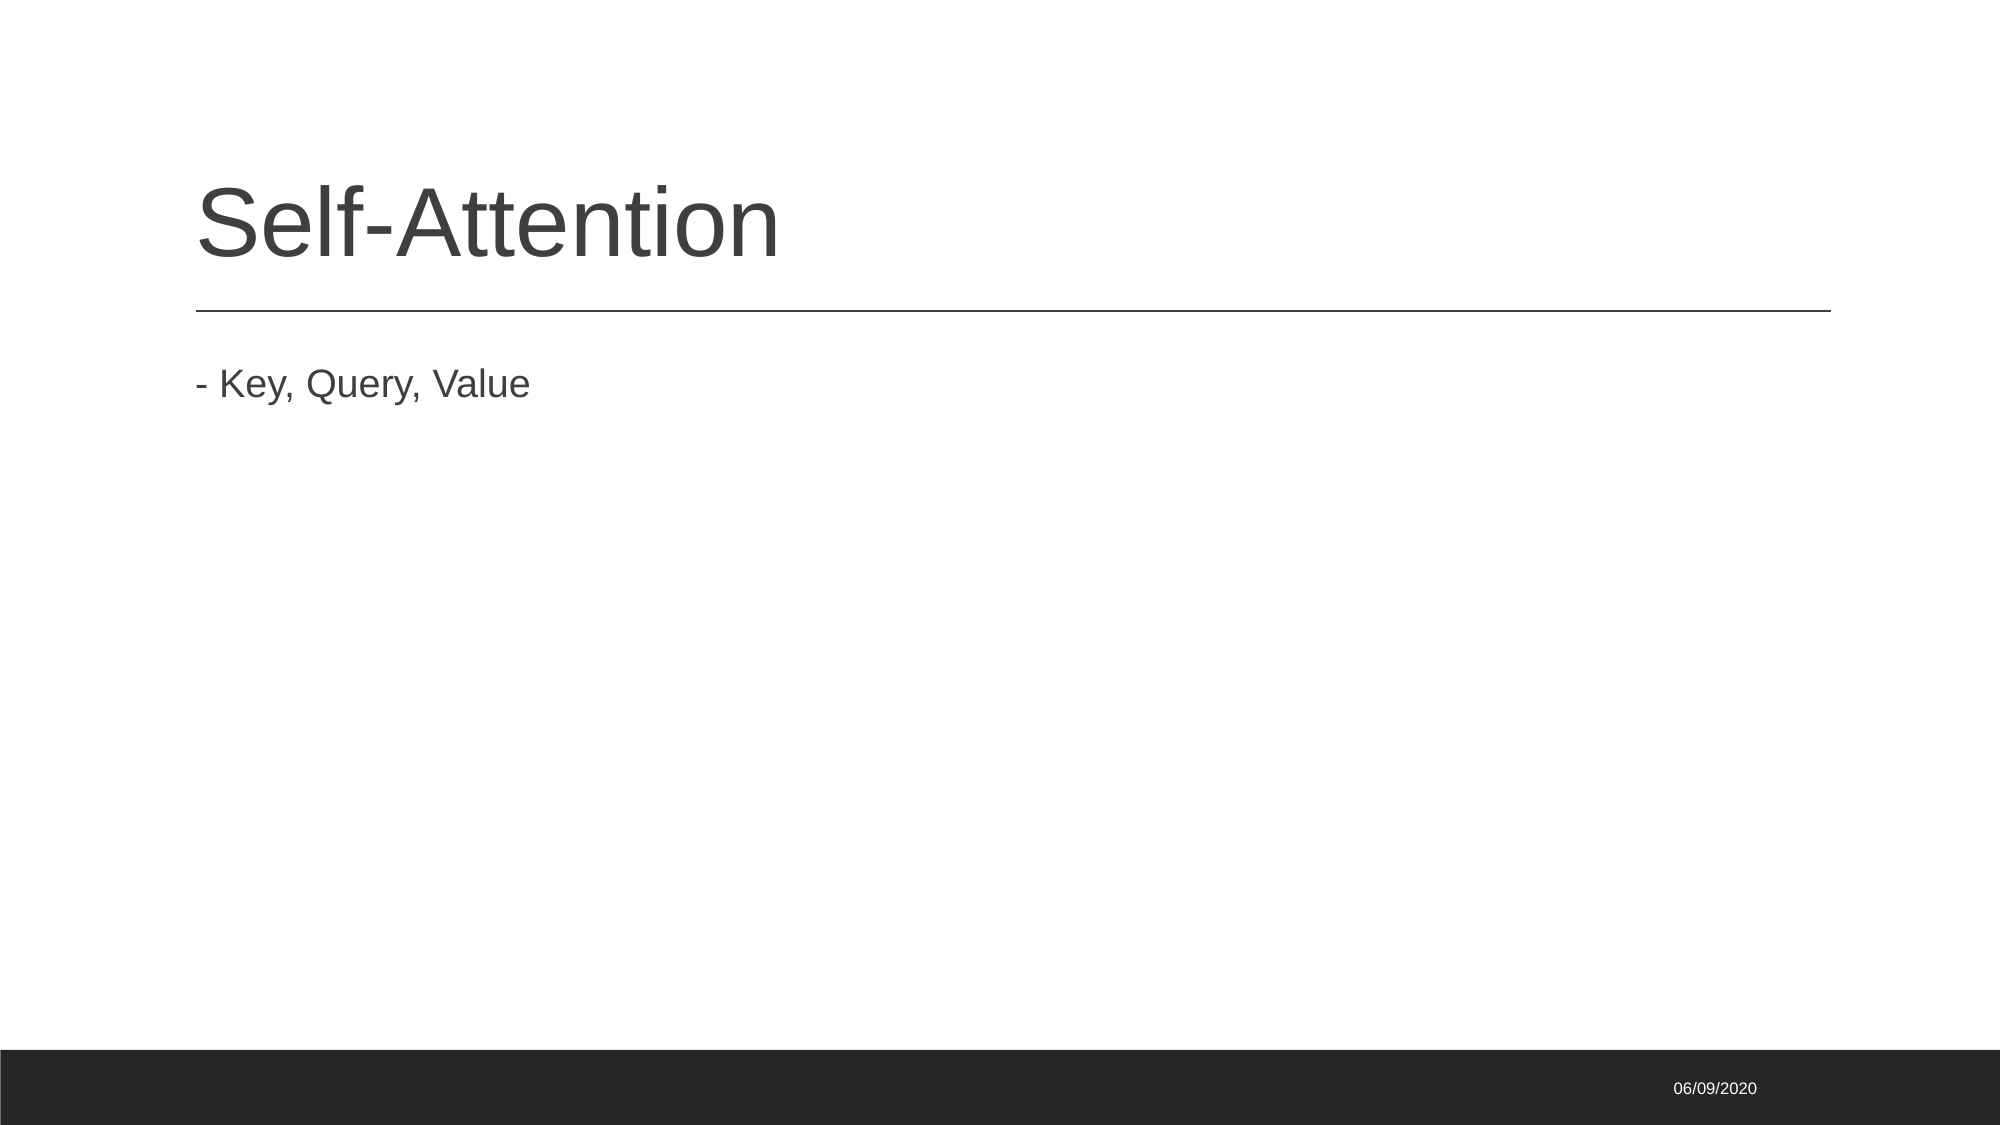

# Self-Attention
- Key, Query, Value
06/09/2020